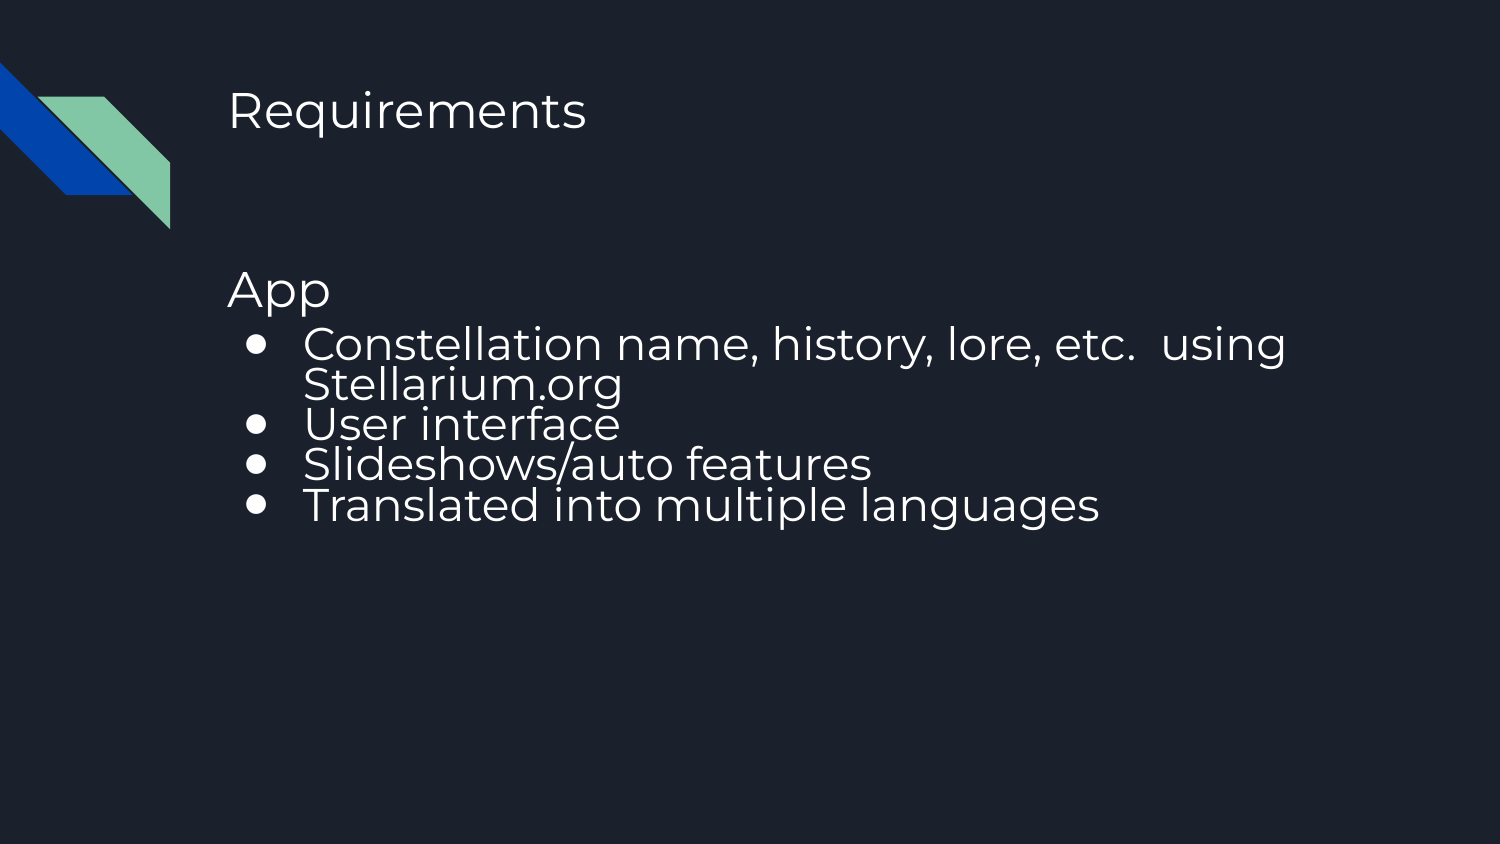

# Requirements
App
Constellation name, history, lore, etc.  using Stellarium.org
User interface
Slideshows/auto features
Translated into multiple languages